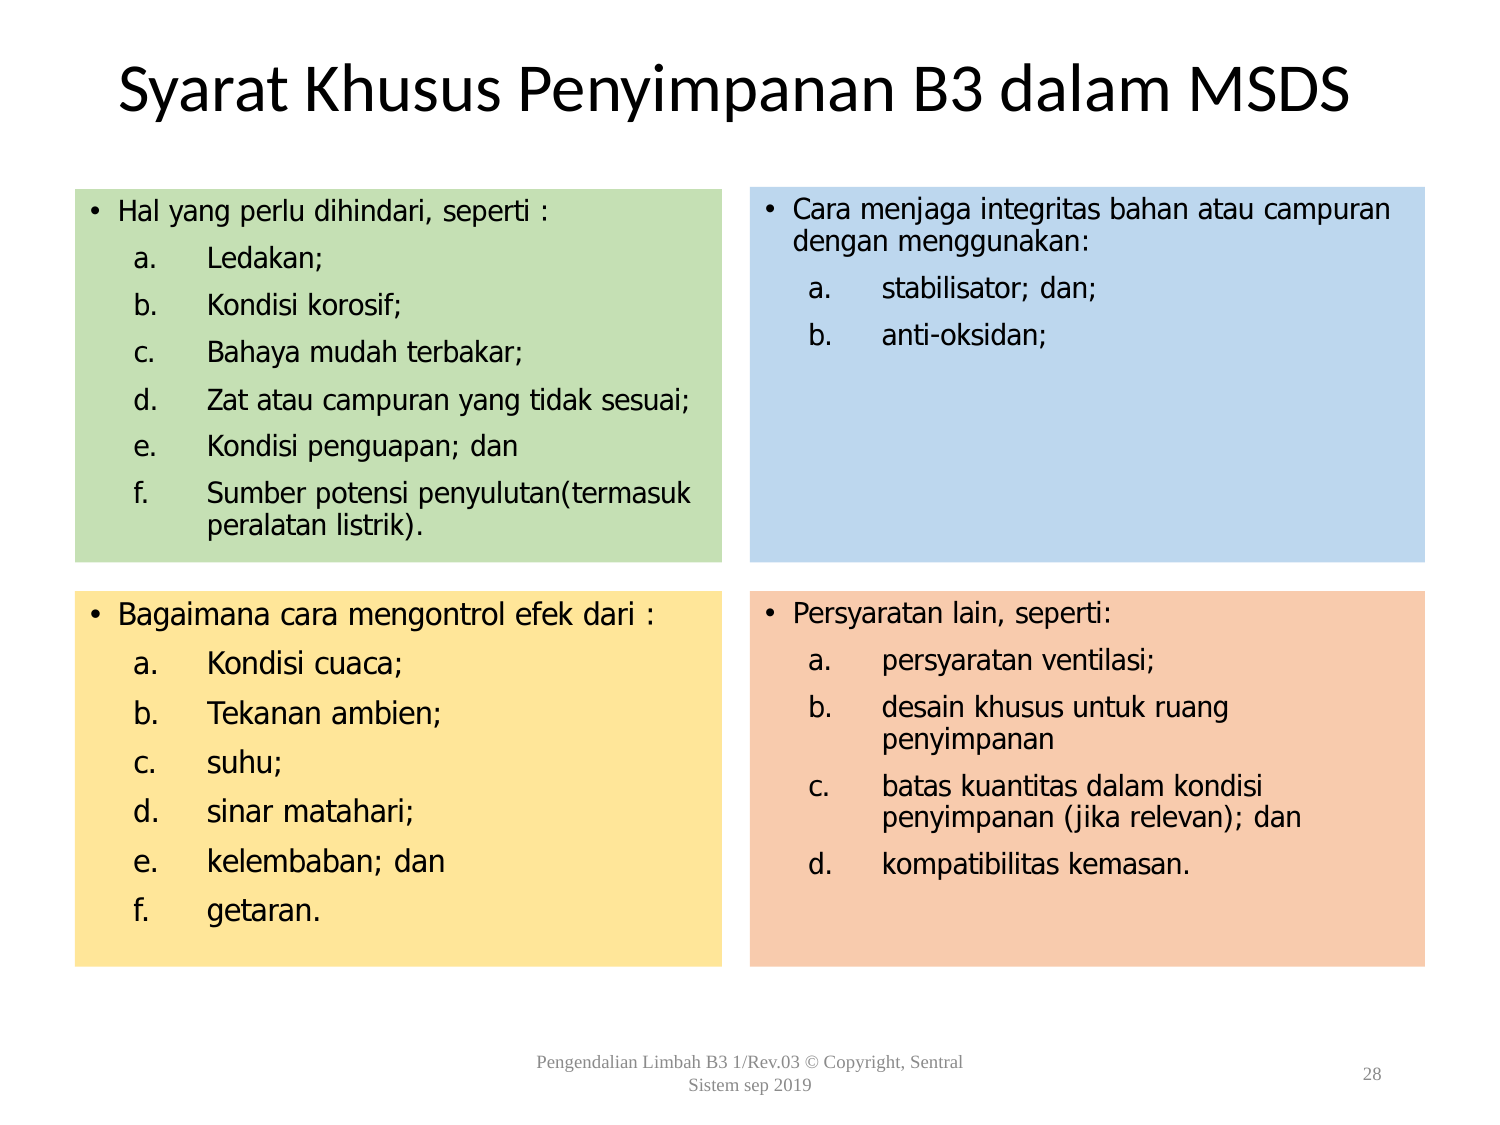

# Syarat Khusus Penyimpanan B3 dalam MSDS
Cara menjaga integritas bahan atau campuran dengan menggunakan:
stabilisator; dan;
anti-oksidan;
Hal yang perlu dihindari, seperti :
Ledakan;
Kondisi korosif;
Bahaya mudah terbakar;
Zat atau campuran yang tidak sesuai;
Kondisi penguapan; dan
Sumber potensi penyulutan(termasuk peralatan listrik).
Bagaimana cara mengontrol efek dari :
Kondisi cuaca;
Tekanan ambien;
suhu;
sinar matahari;
kelembaban; dan
getaran.

Persyaratan lain, seperti:
persyaratan ventilasi;
desain khusus untuk ruang penyimpanan
batas kuantitas dalam kondisi penyimpanan (jika relevan); dan
kompatibilitas kemasan.

Pengendalian Limbah B3 1/Rev.03 © Copyright, Sentral Sistem sep 2019
28